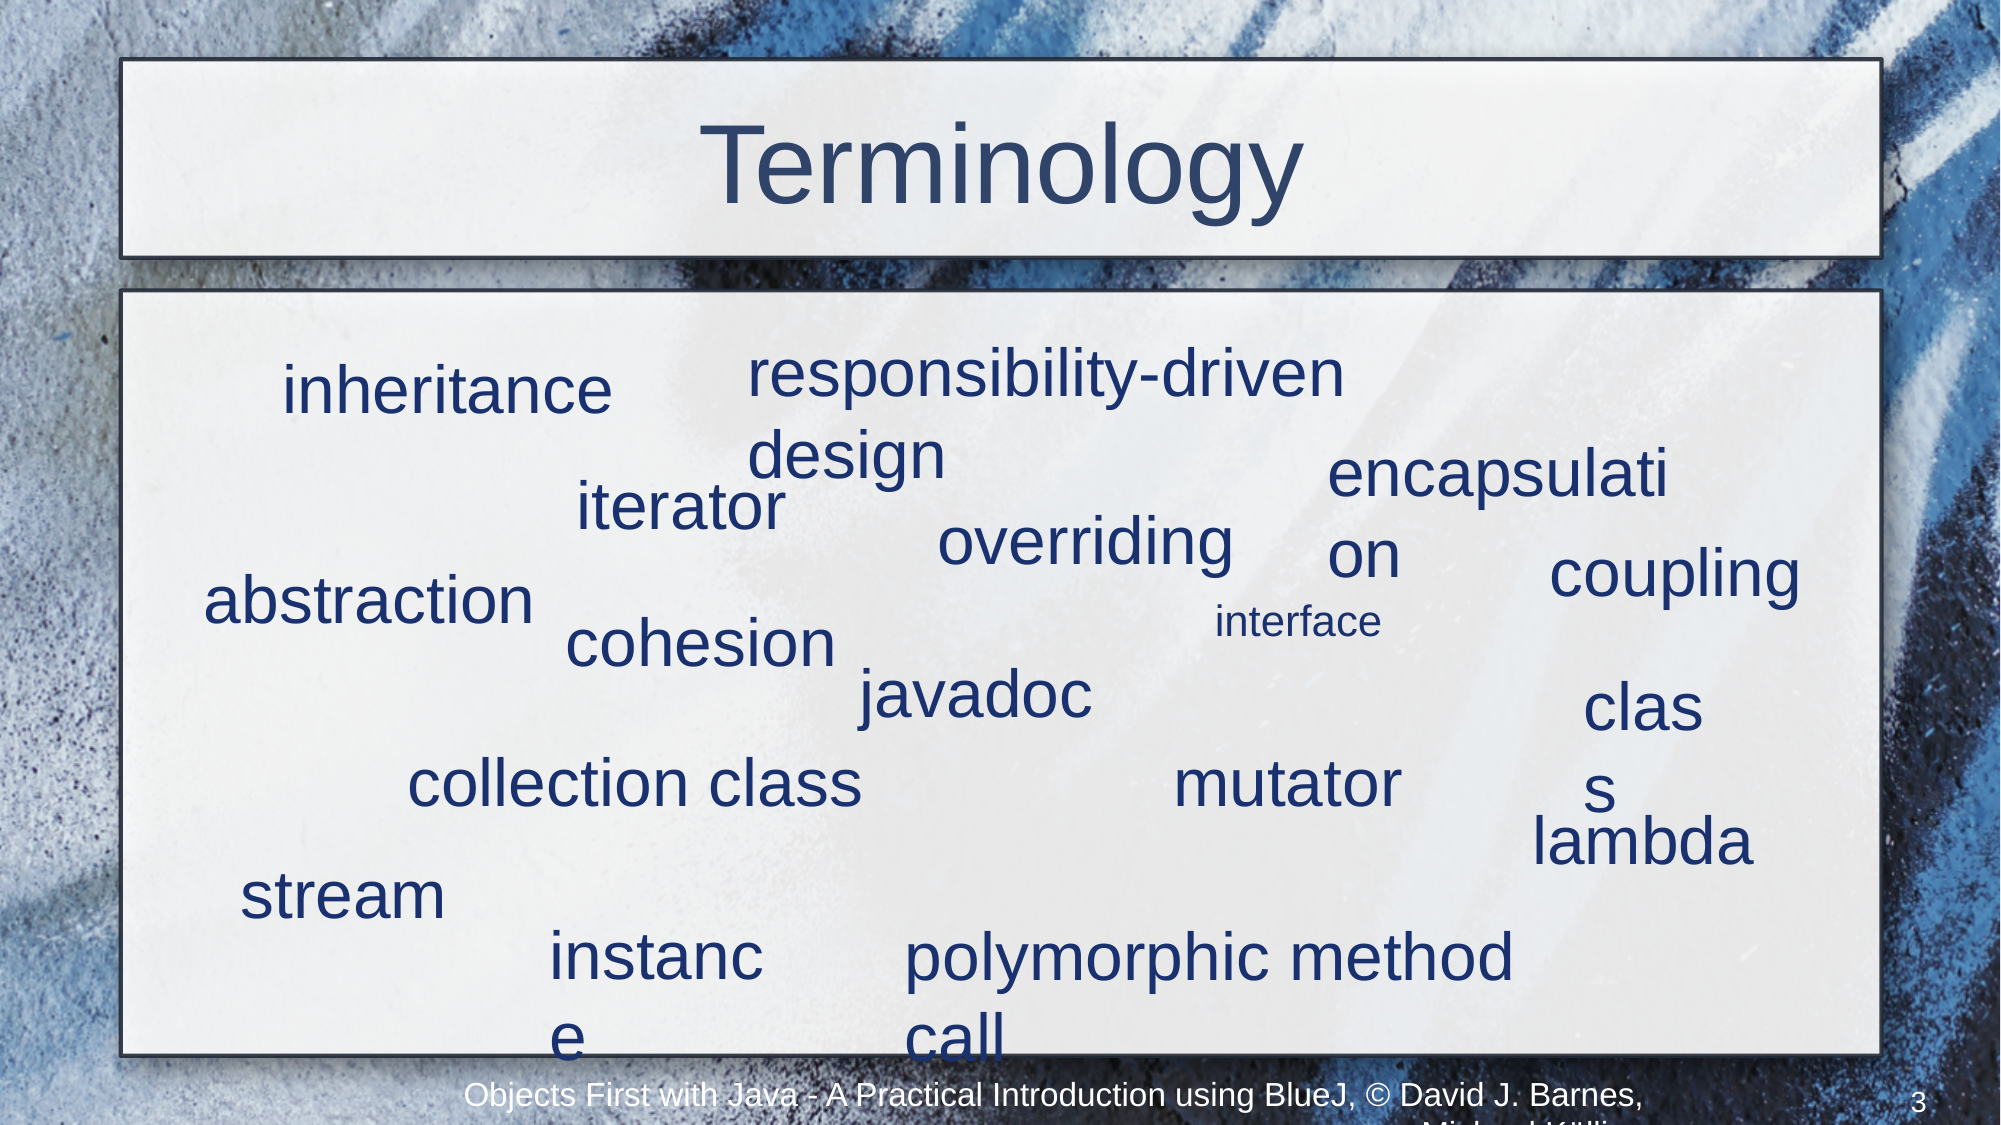

# Terminology
responsibility-driven design
inheritance
encapsulation
iterator
overriding
coupling
abstraction
interface
cohesion
javadoc
class
mutator
collection class
lambda
stream
instance
polymorphic method call
3